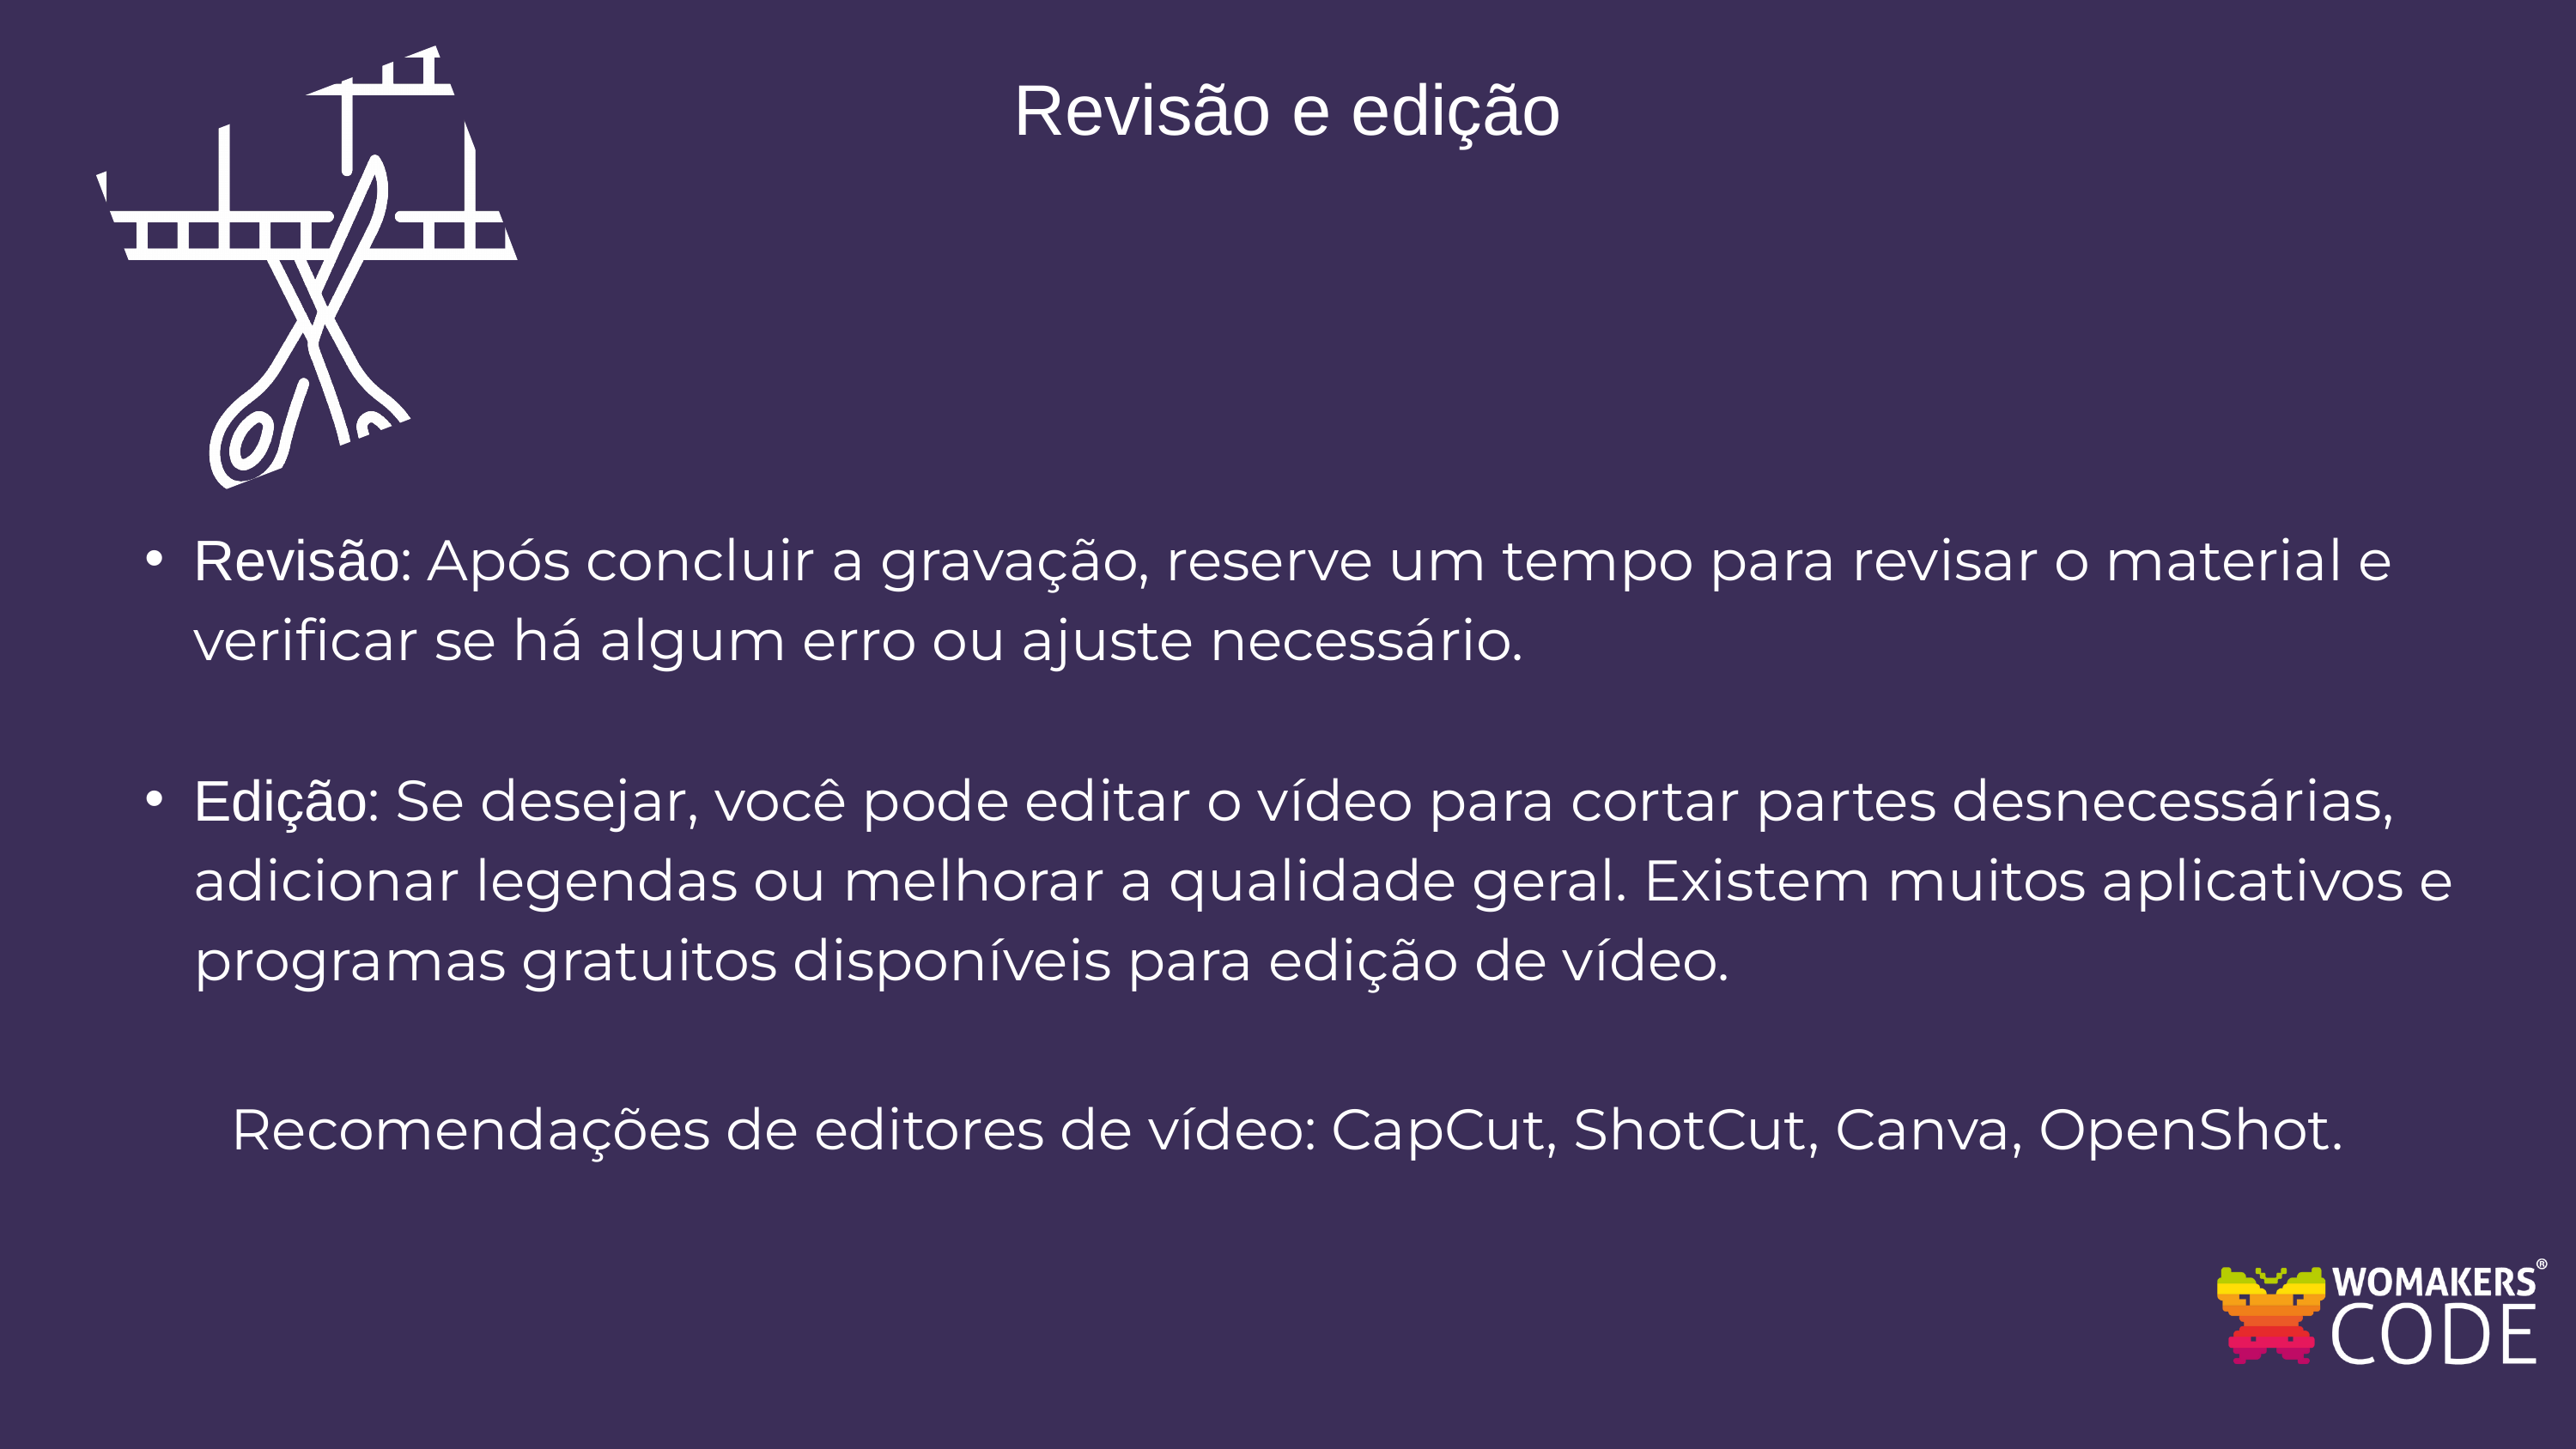

Revisão e edição

Revisão: Após concluir a gravação, reserve um tempo para revisar o material e verificar se há algum erro ou ajuste necessário.

Edição: Se desejar, você pode editar o vídeo para cortar partes desnecessárias, adicionar legendas ou melhorar a qualidade geral. Existem muitos aplicativos e programas gratuitos disponíveis para edição de vídeo.

Recomendações de editores de vídeo: CapCut, ShotCut, Canva, OpenShot.